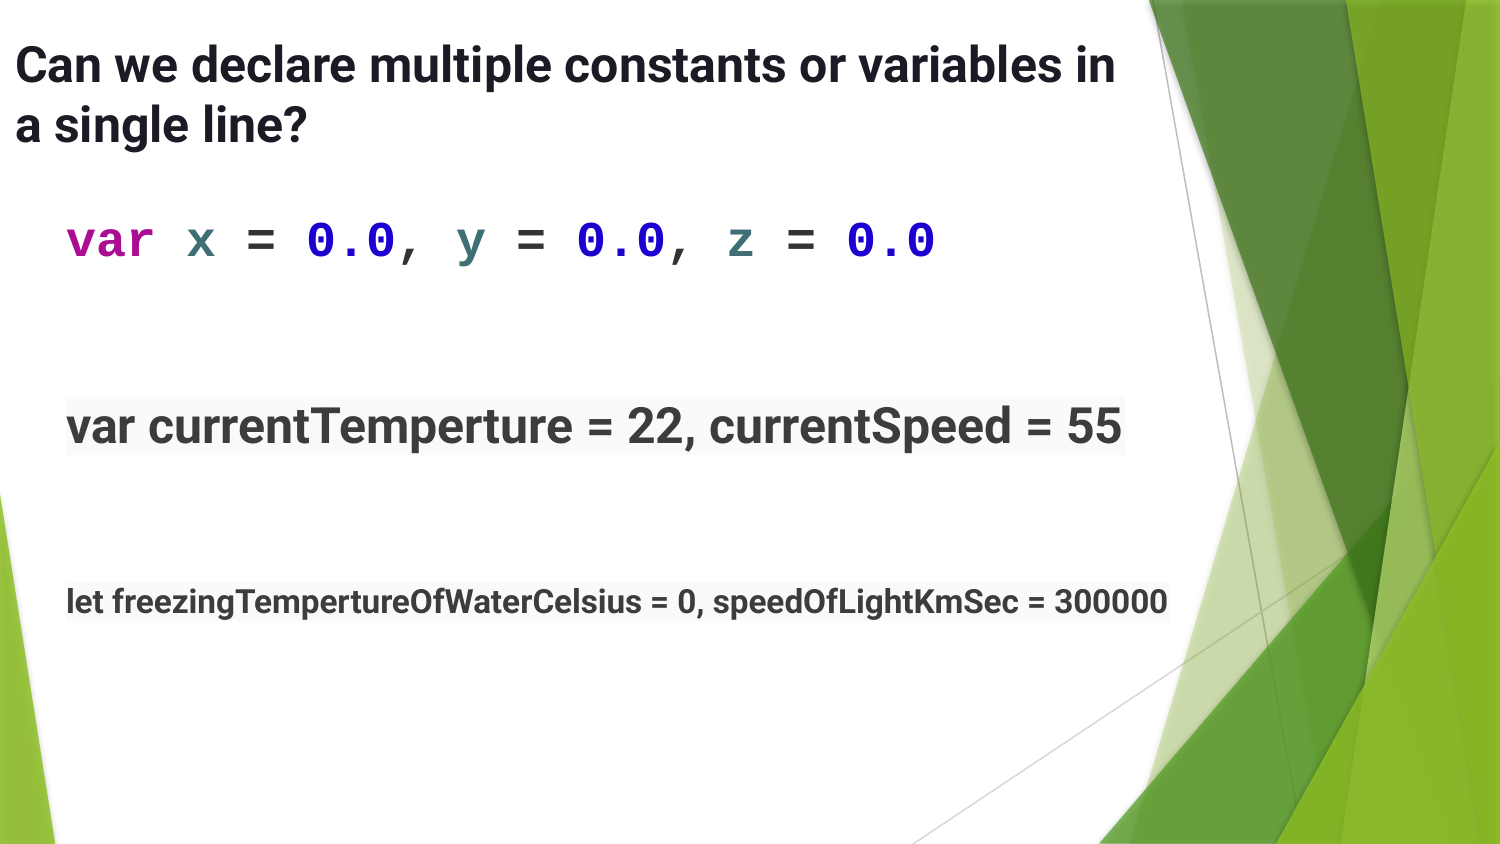

# Can we declare multiple constants or variables in a single line?
var x = 0.0, y = 0.0, z = 0.0

var currentTemperture = 22, currentSpeed = 55

let freezingTempertureOfWaterCelsius = 0, speedOfLightKmSec = 300000